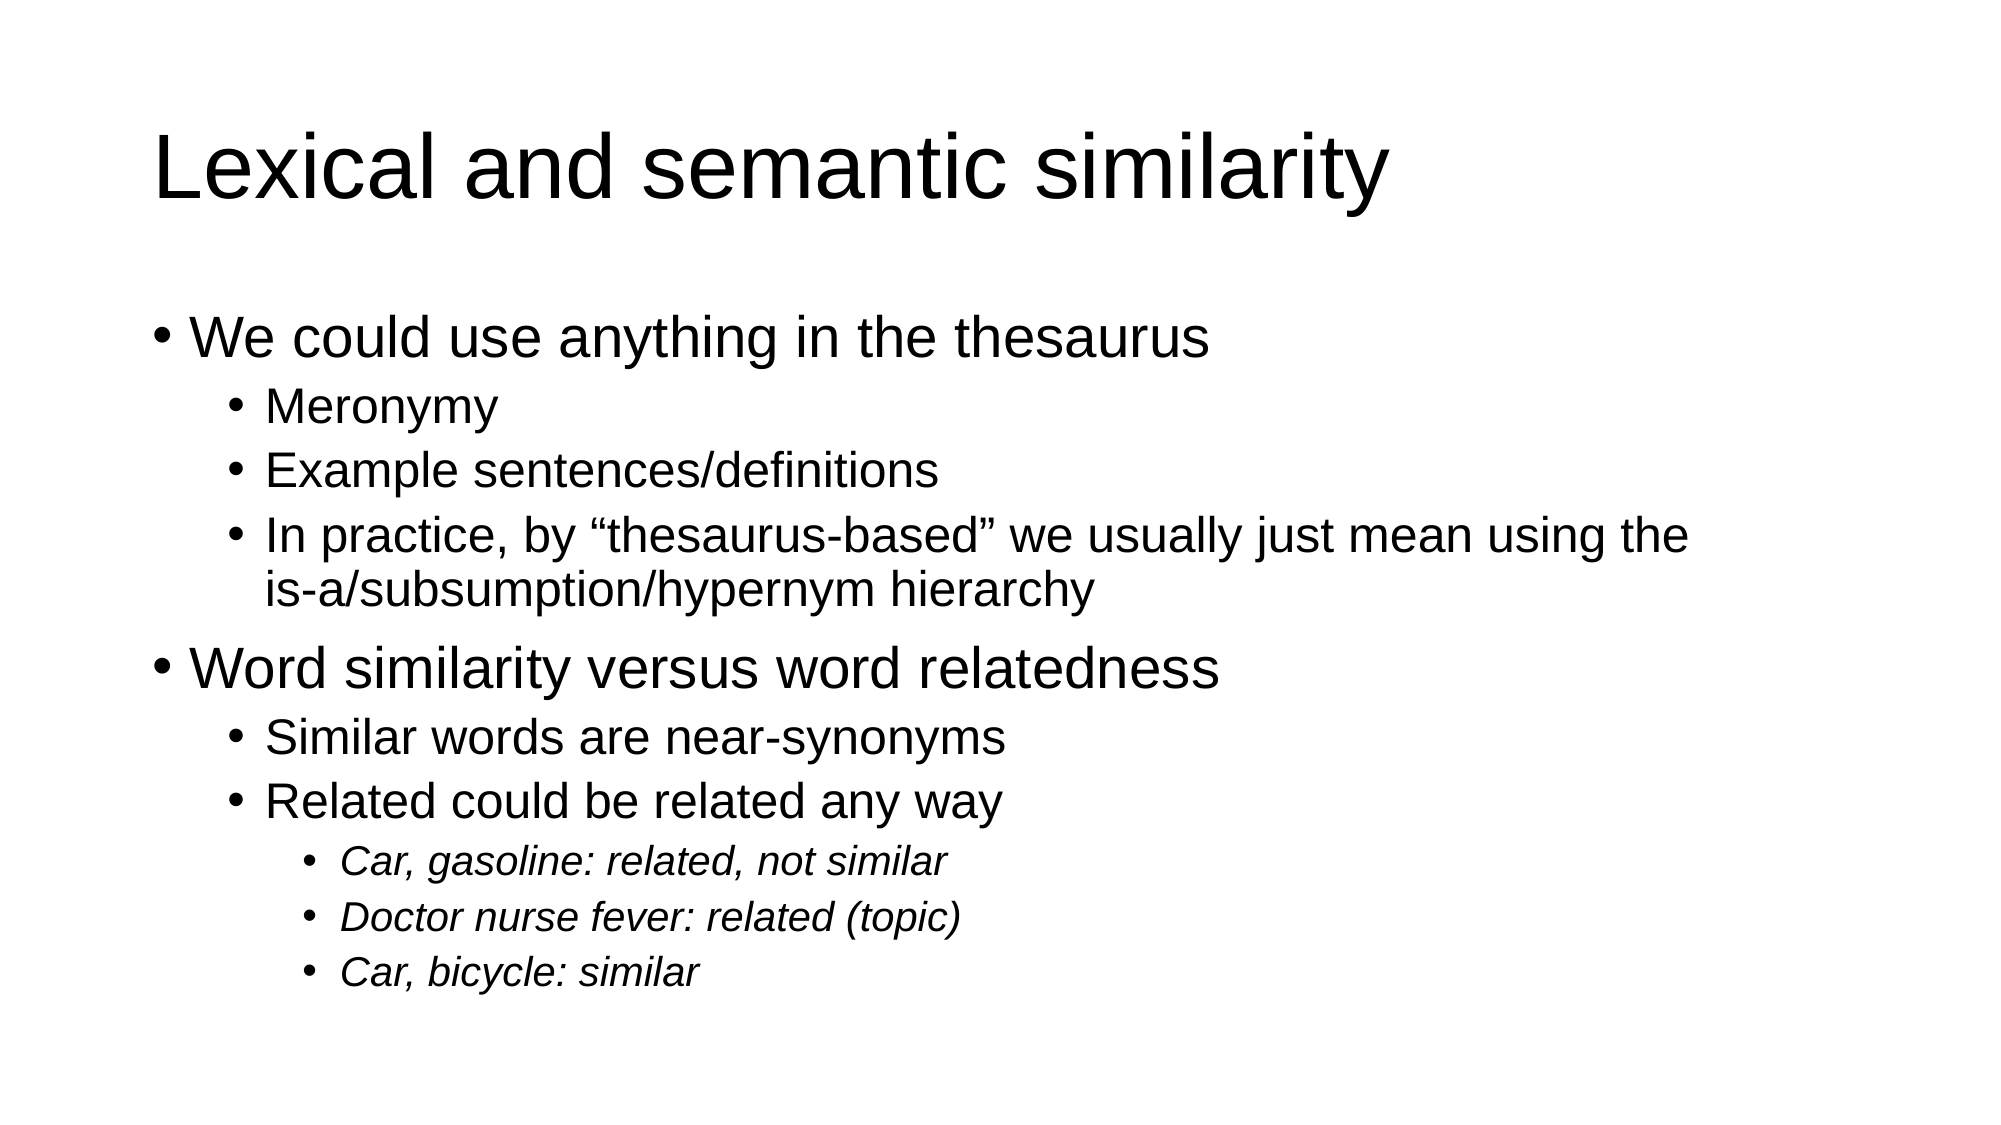

# Lexical and semantic similarity
We could use anything in the thesaurus
Meronymy
Example sentences/definitions
In practice, by “thesaurus-based” we usually just mean using the is-a/subsumption/hypernym hierarchy
Word similarity versus word relatedness
Similar words are near-synonyms
Related could be related any way
Car, gasoline: related, not similar
Doctor nurse fever: related (topic)
Car, bicycle: similar